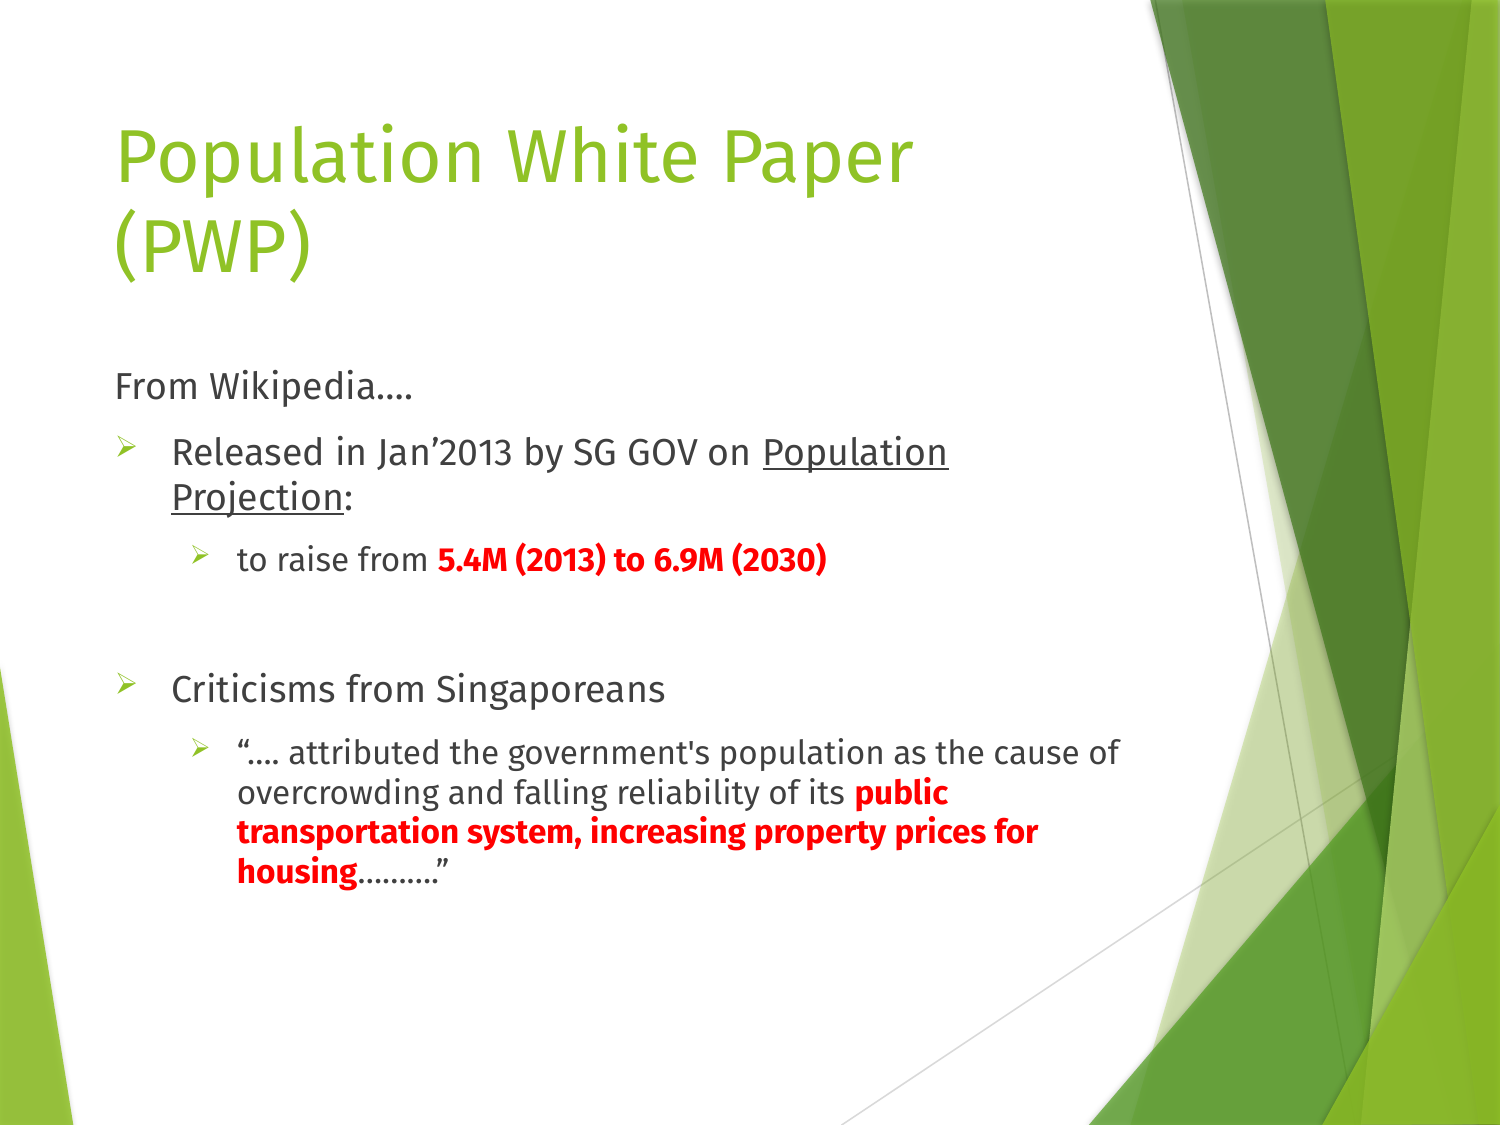

# Population White Paper (PWP)
From Wikipedia….
Released in Jan’2013 by SG GOV on Population Projection:
to raise from 5.4M (2013) to 6.9M (2030)

Criticisms from Singaporeans
“…. attributed the government's population as the cause of overcrowding and falling reliability of its public transportation system, increasing property prices for housing……….”